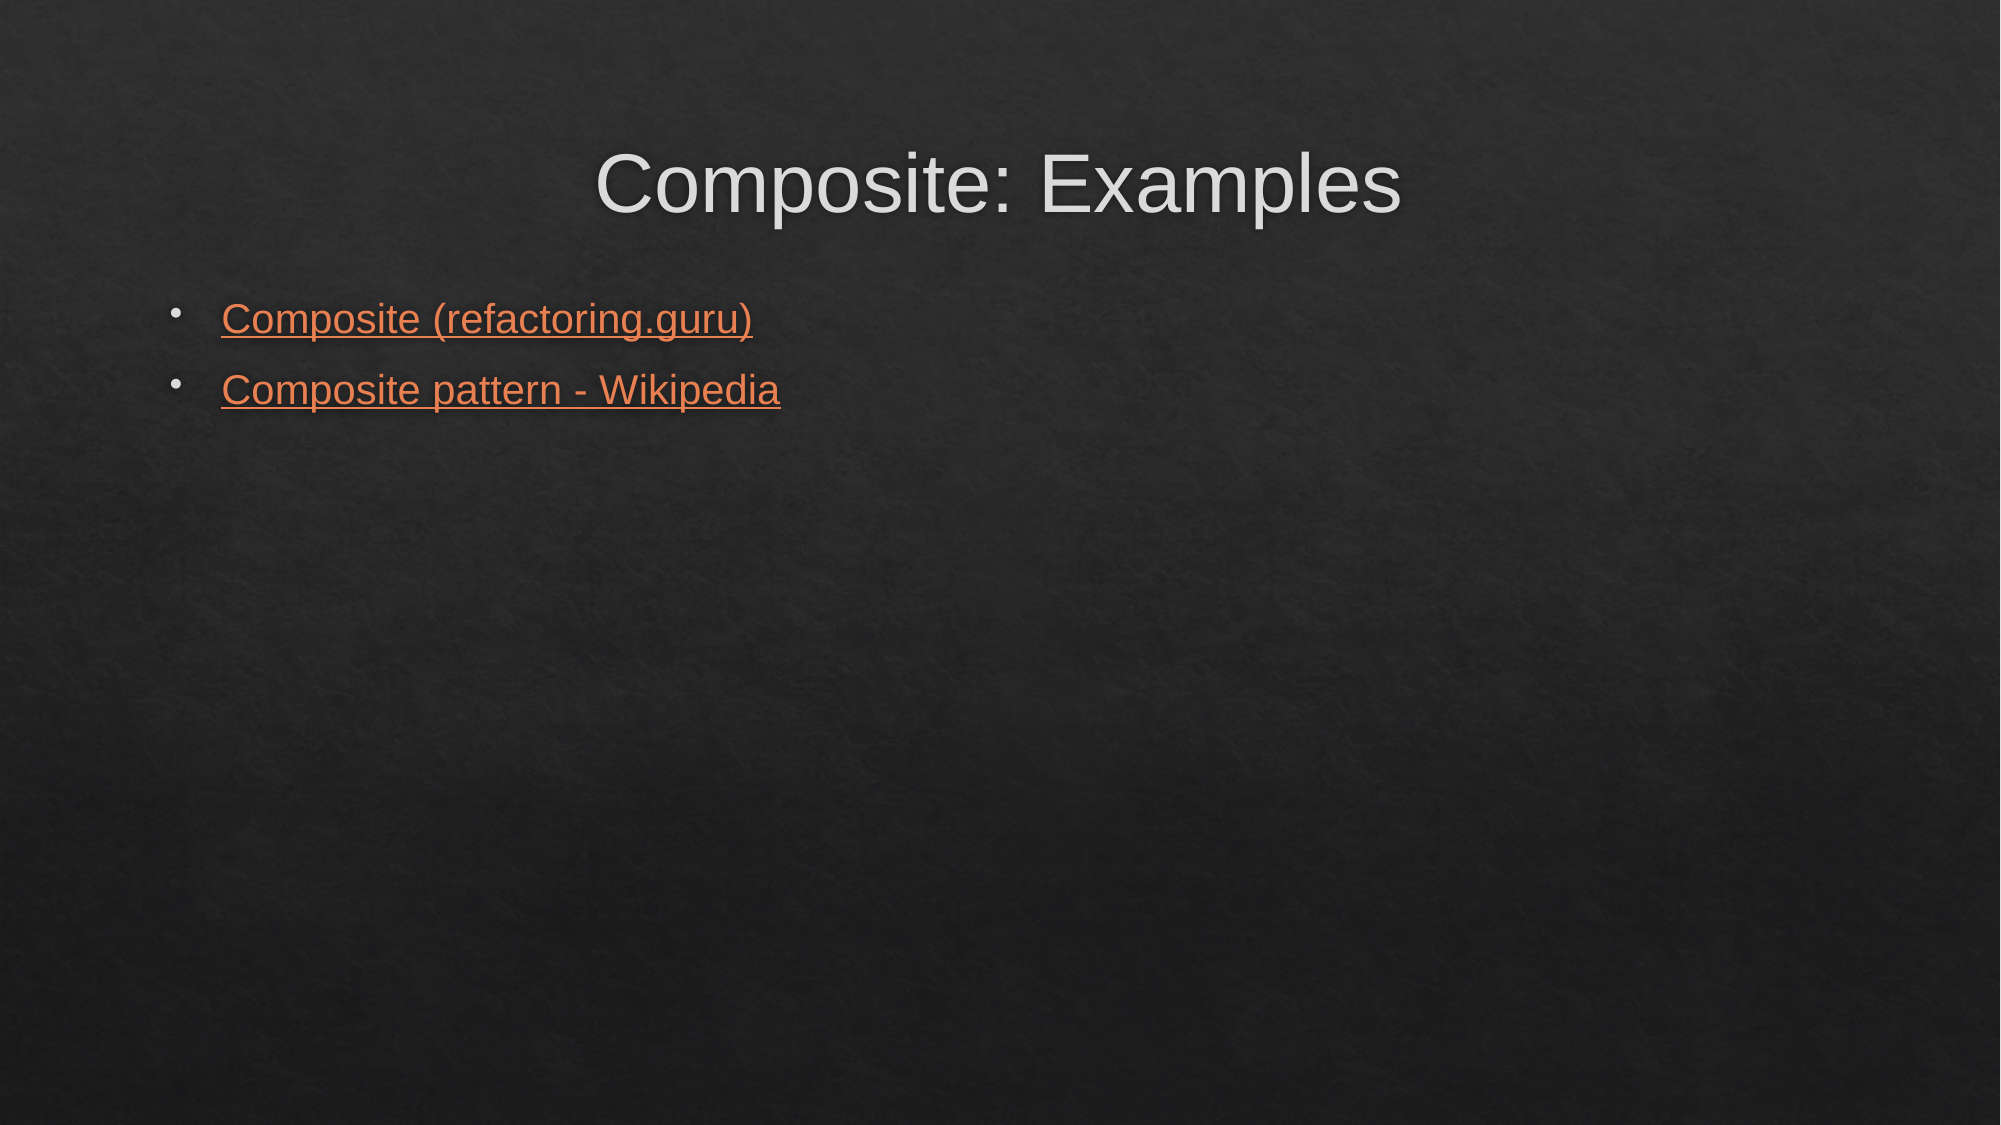

# Composite: Examples
Composite (refactoring.guru)
Composite pattern - Wikipedia